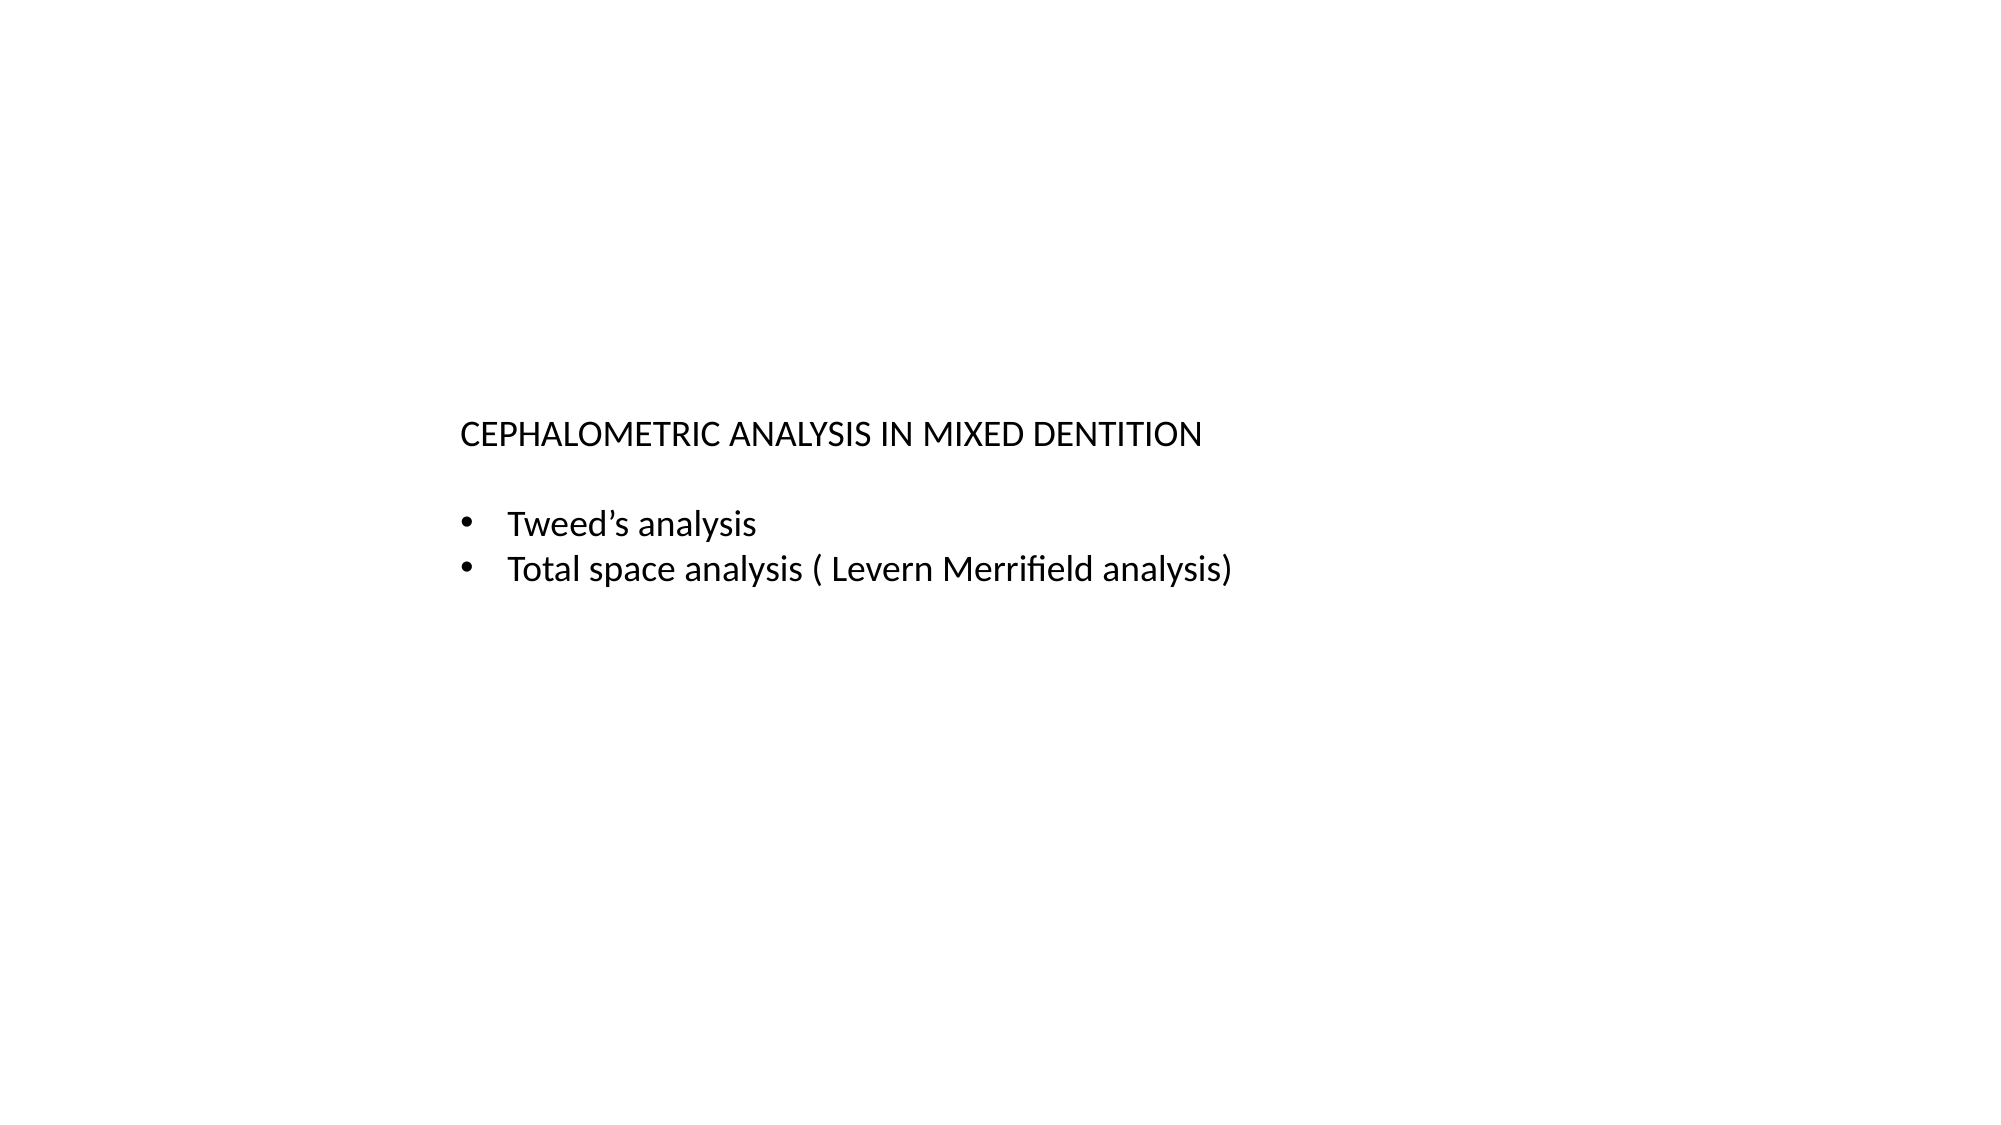

CEPHALOMETRIC ANALYSIS IN MIXED DENTITION

Tweed’s analysis
Total space analysis ( Levern Merrifield analysis)